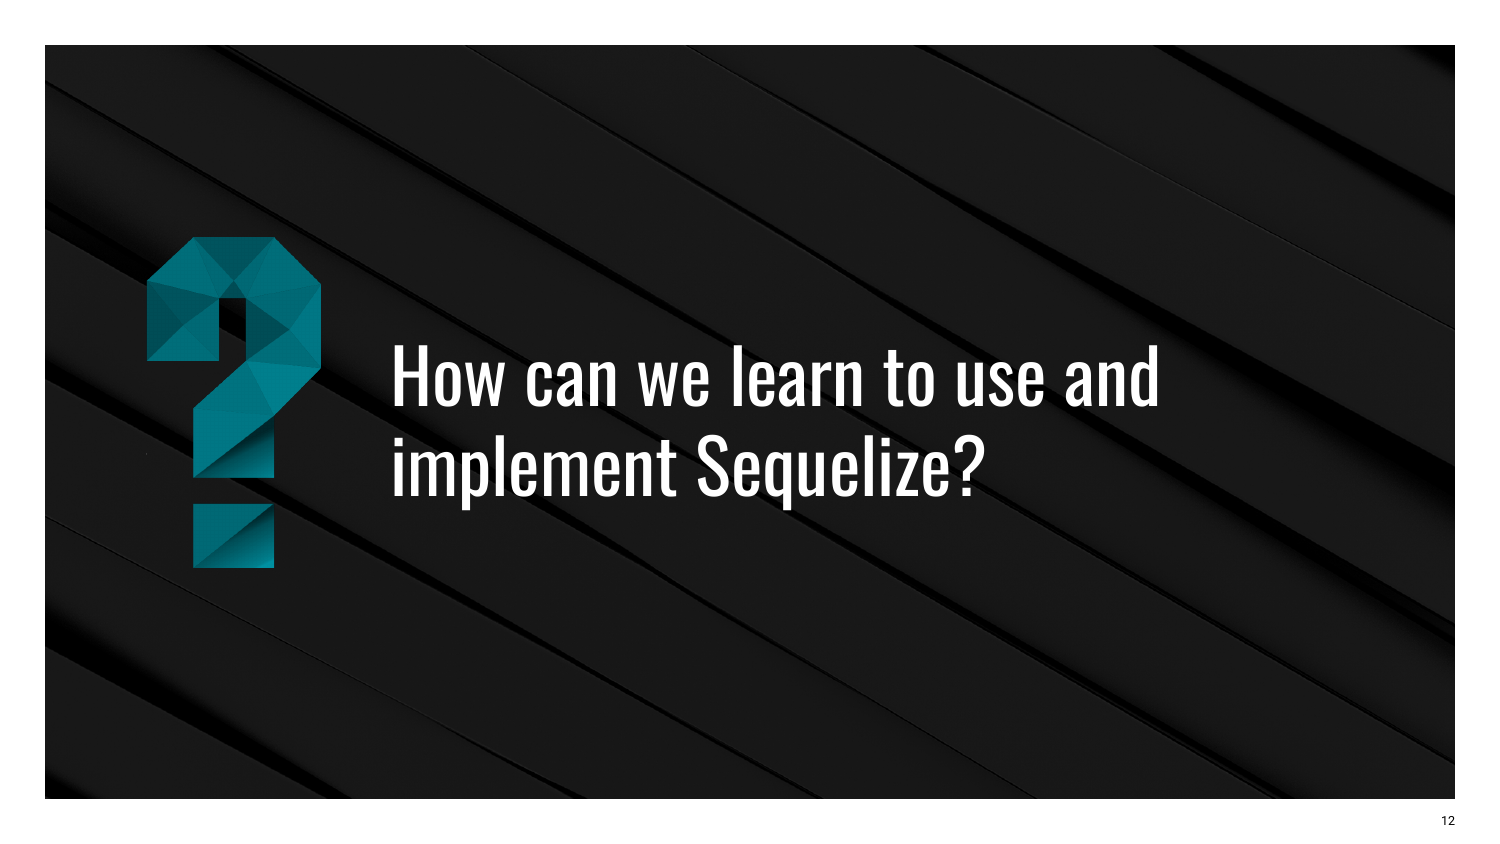

# How can we learn to use and
implement Sequelize?